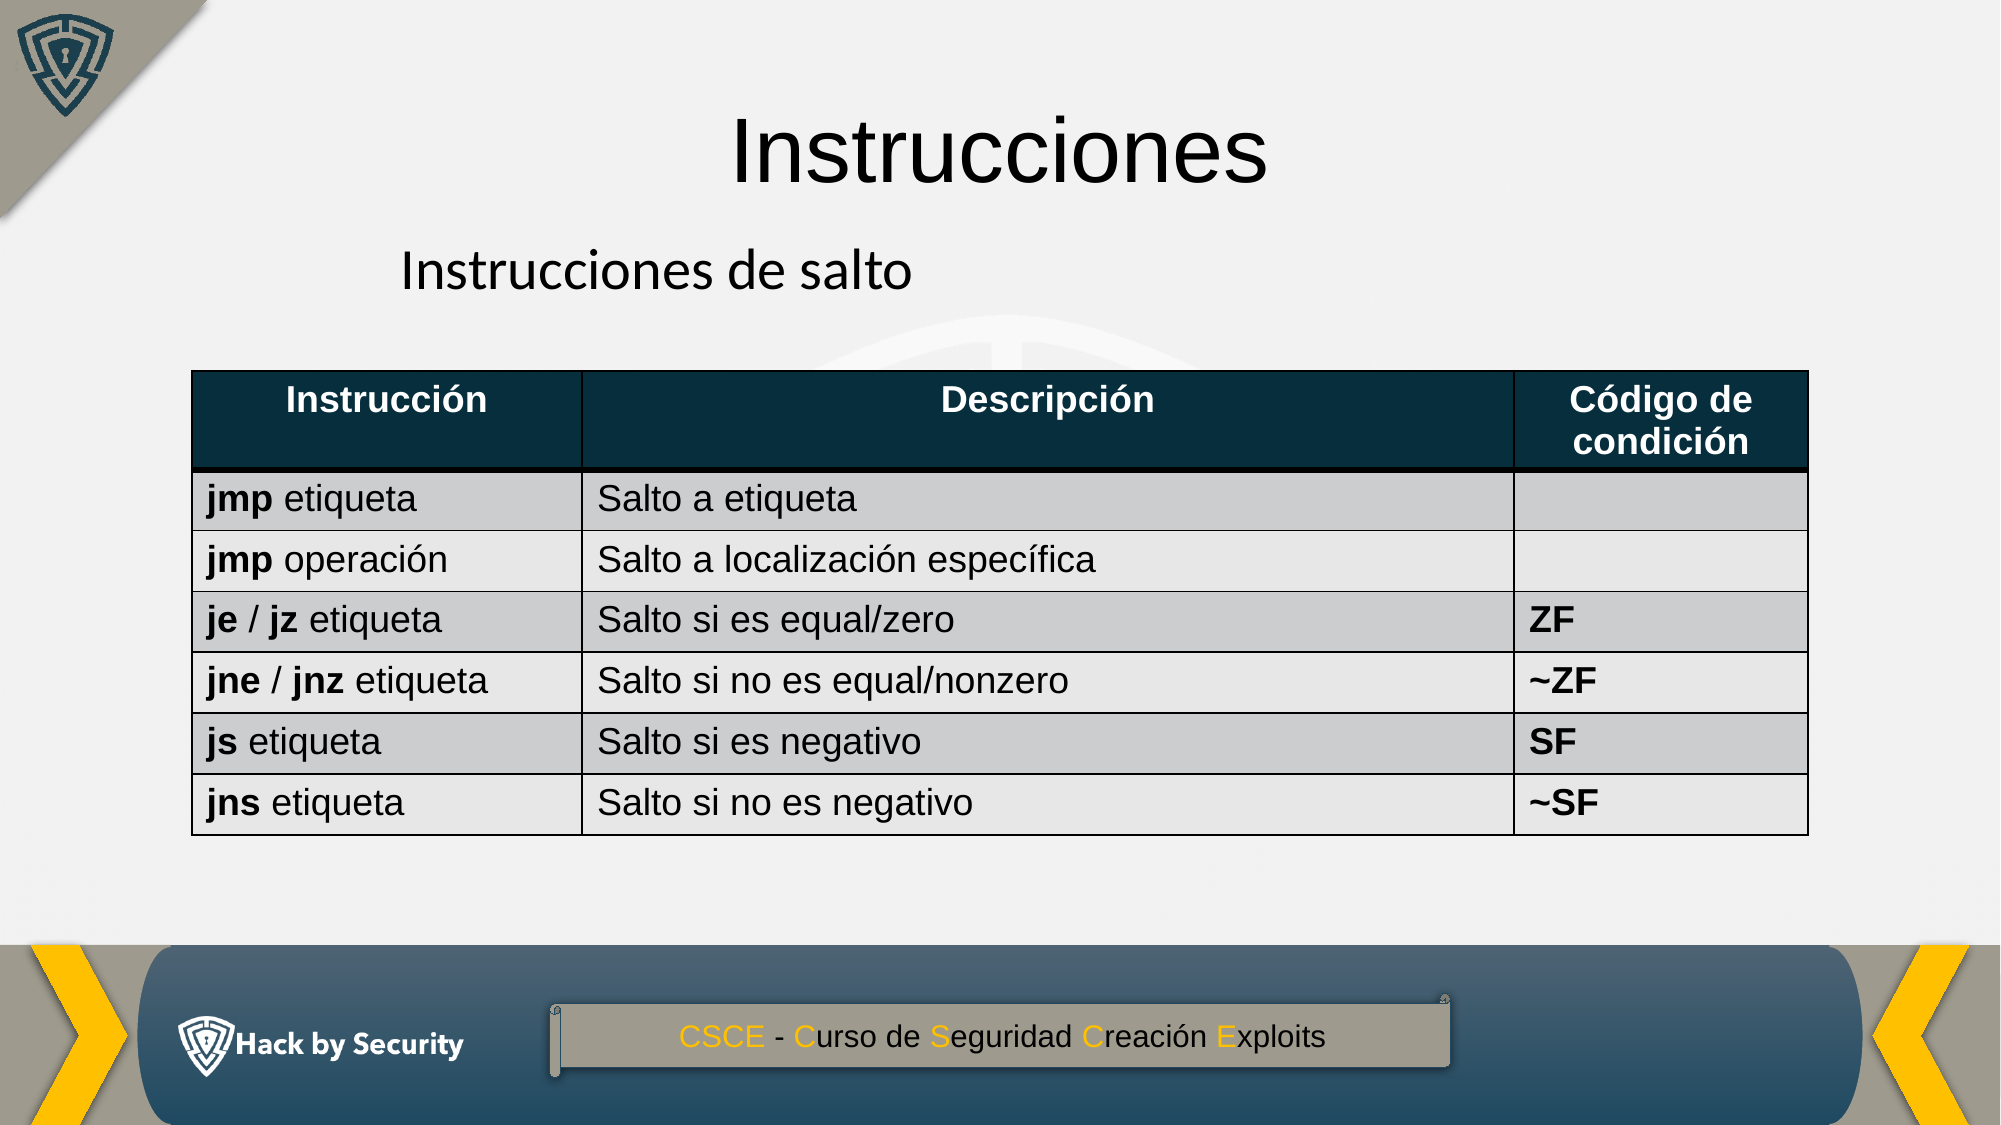

Instrucciones
Instrucciones de salto
| Instrucción | Descripción | Código de condición |
| --- | --- | --- |
| jmp etiqueta | Salto a etiqueta |  |
| jmp operación | Salto a localización específica |  |
| je / jz etiqueta | Salto si es equal/zero | ZF |
| jne / jnz etiqueta | Salto si no es equal/nonzero | ~ZF |
| js etiqueta | Salto si es negativo | SF |
| jns etiqueta | Salto si no es negativo | ~SF |